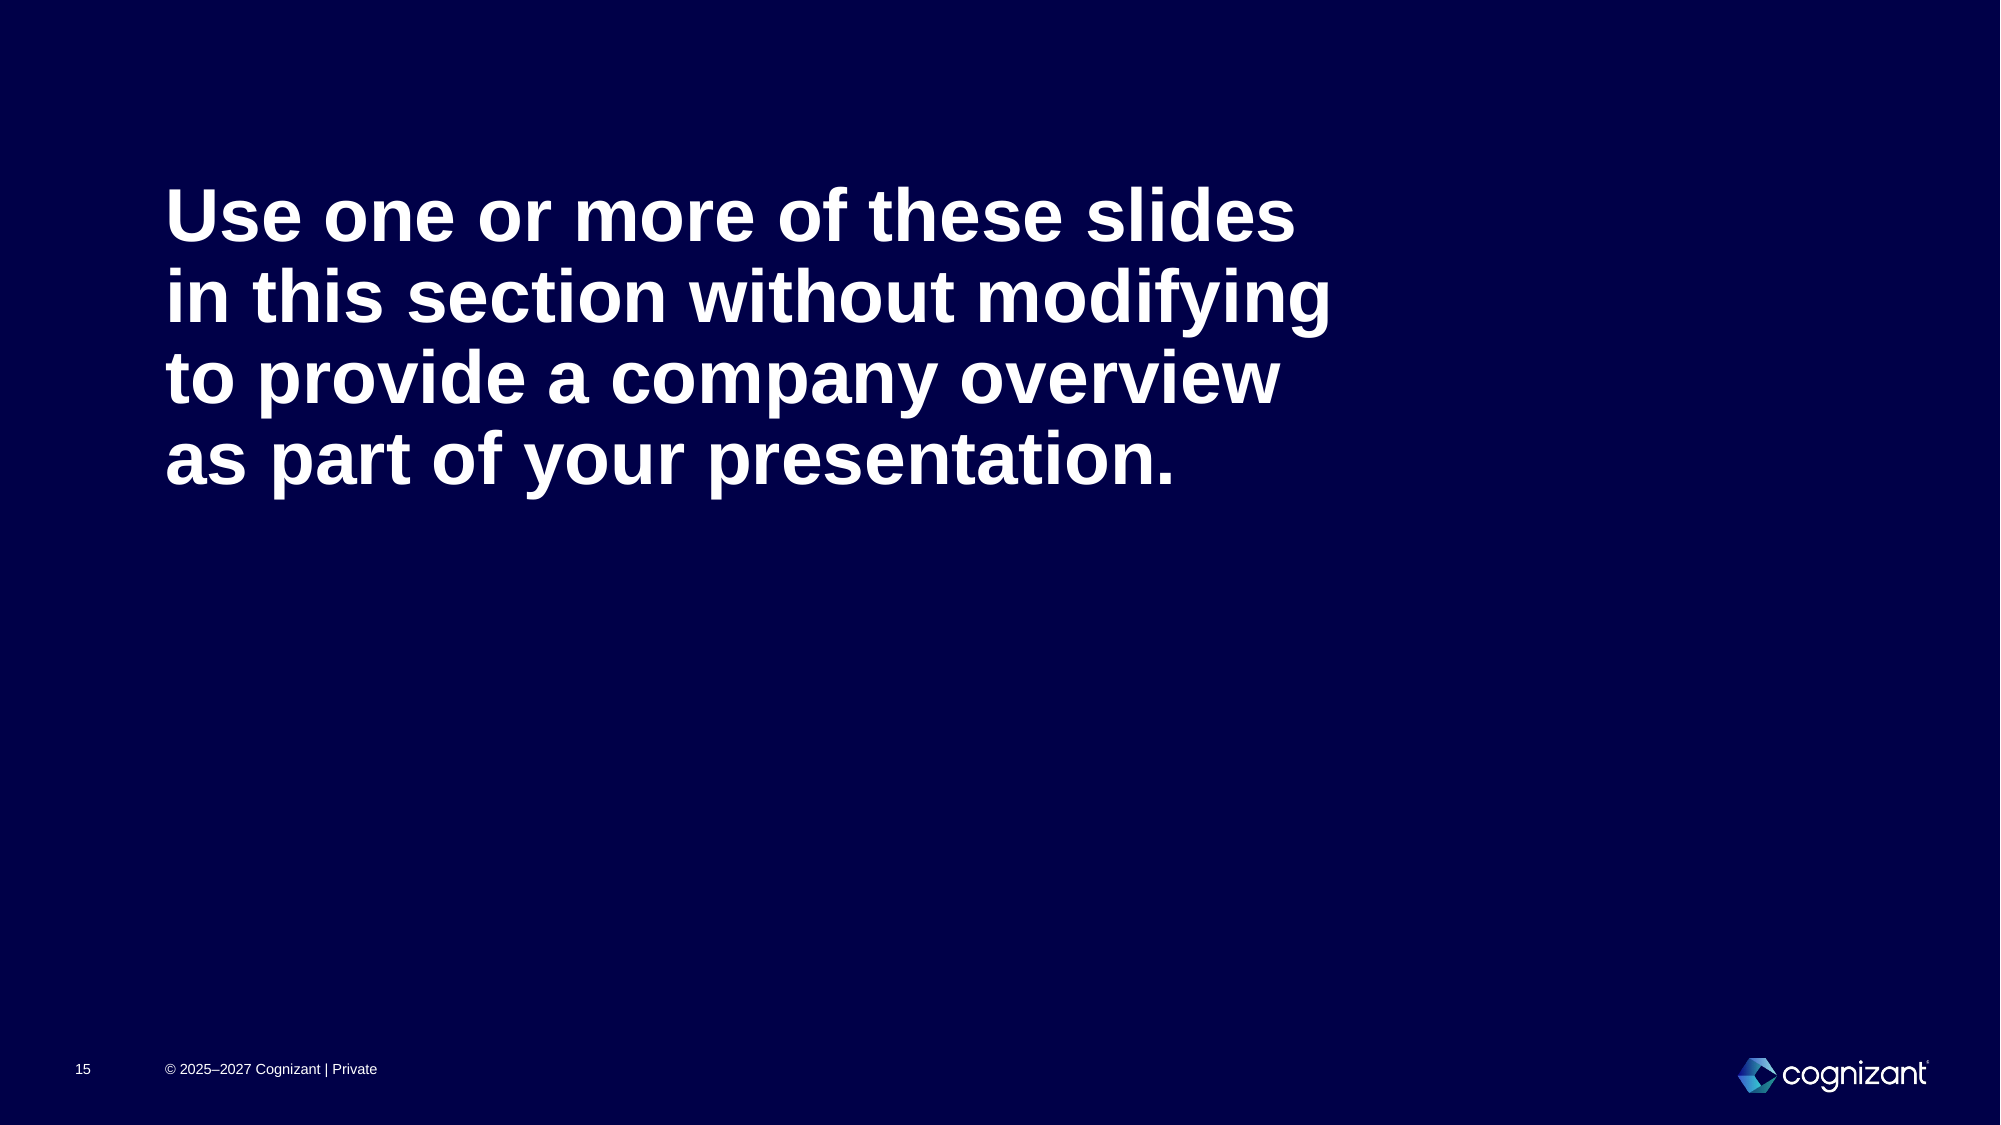

# Use one or more of these slides in this section without modifying to provide a company overview as part of your presentation.
15
© 2025–2027 Cognizant | Private